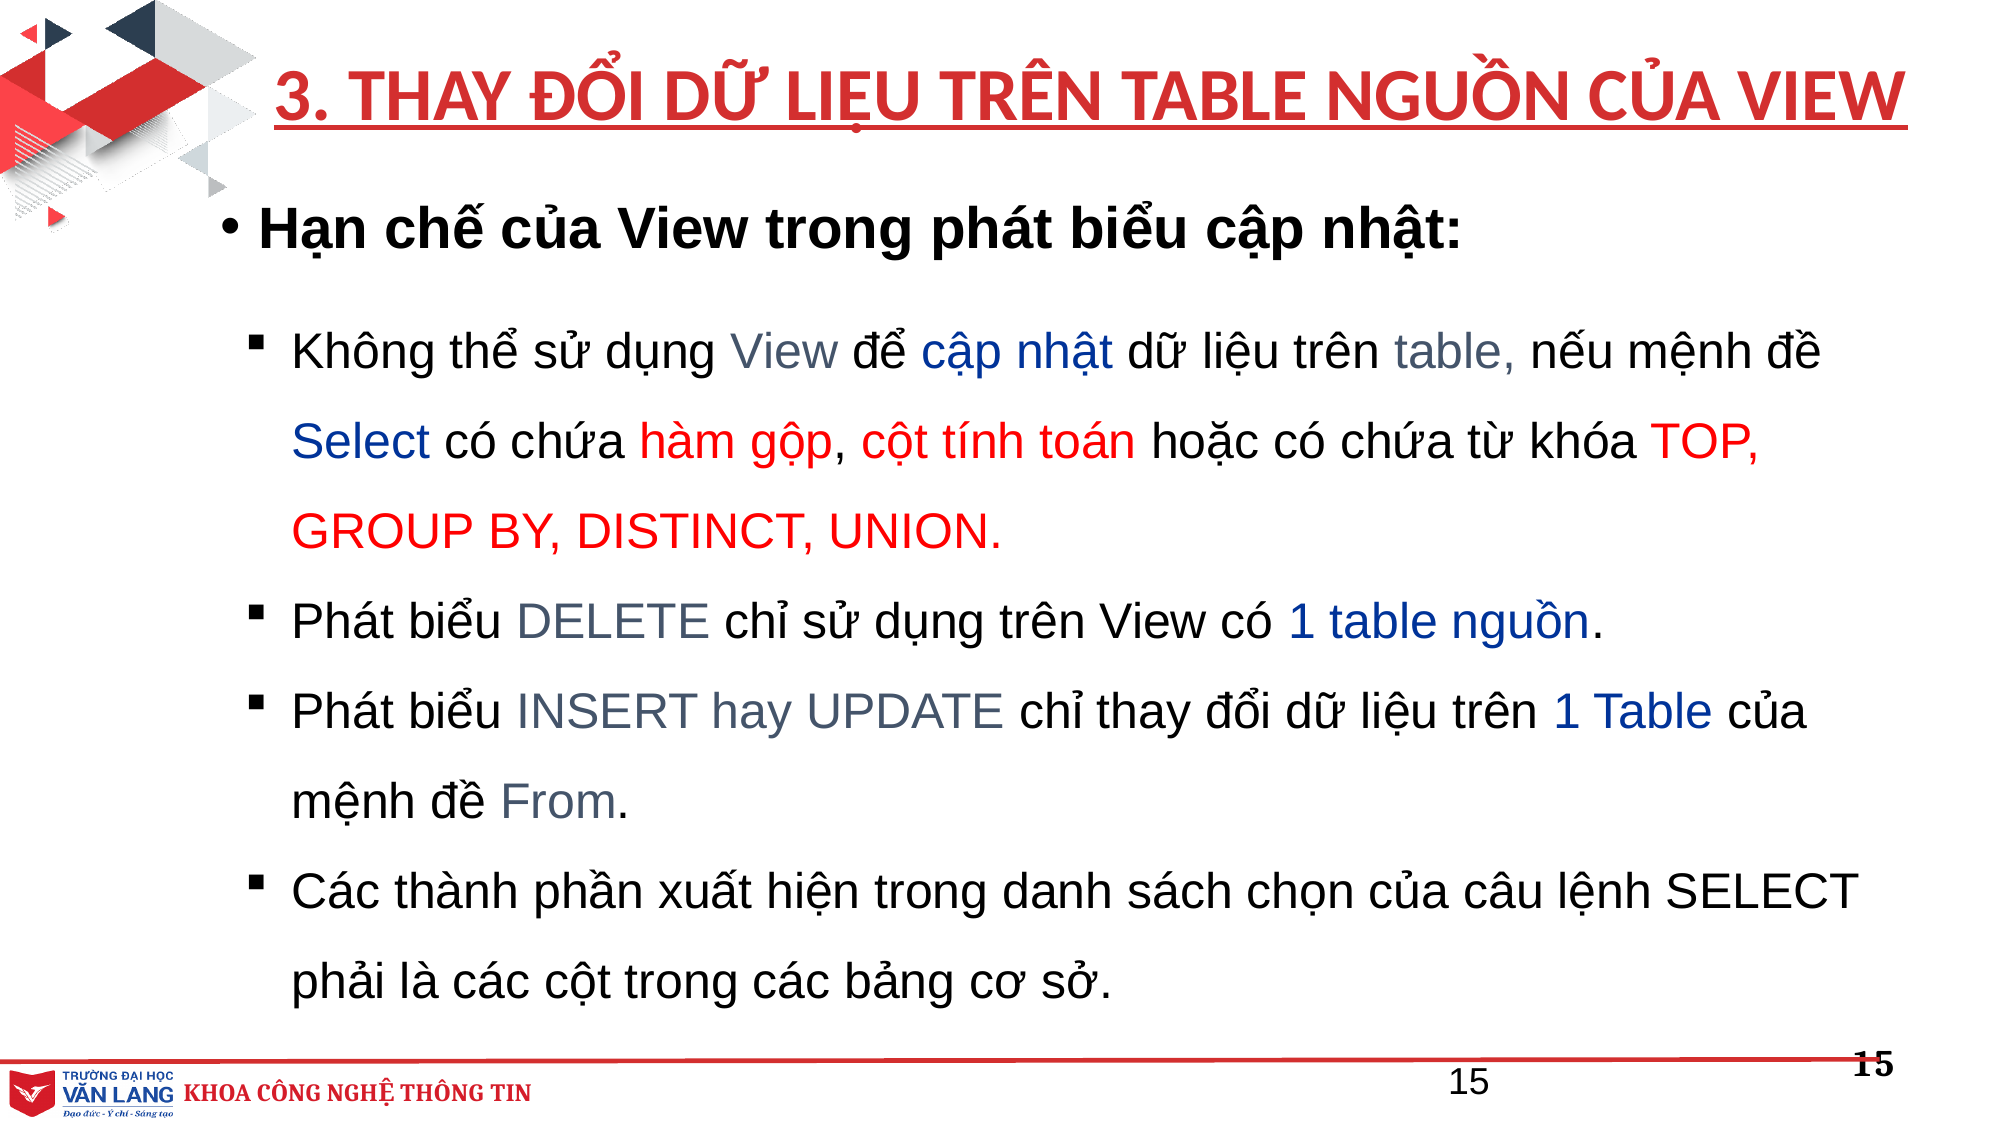

3. THAY ĐỔI DỮ LIỆU TRÊN TABLE NGUỒN CỦA VIEW

Hạn chế của View trong phát biểu cập nhật:
Không thể sử dụng View để cập nhật dữ liệu trên table, nếu mệnh đề Select có chứa hàm gộp, cột tính toán hoặc có chứa từ khóa TOP, GROUP BY, DISTINCT, UNION.
Phát biểu DELETE chỉ sử dụng trên View có 1 table nguồn.
Phát biểu INSERT hay UPDATE chỉ thay đổi dữ liệu trên 1 Table của mệnh đề From.
Các thành phần xuất hiện trong danh sách chọn của câu lệnh SELECT phải là các cột trong các bảng cơ sở.
15